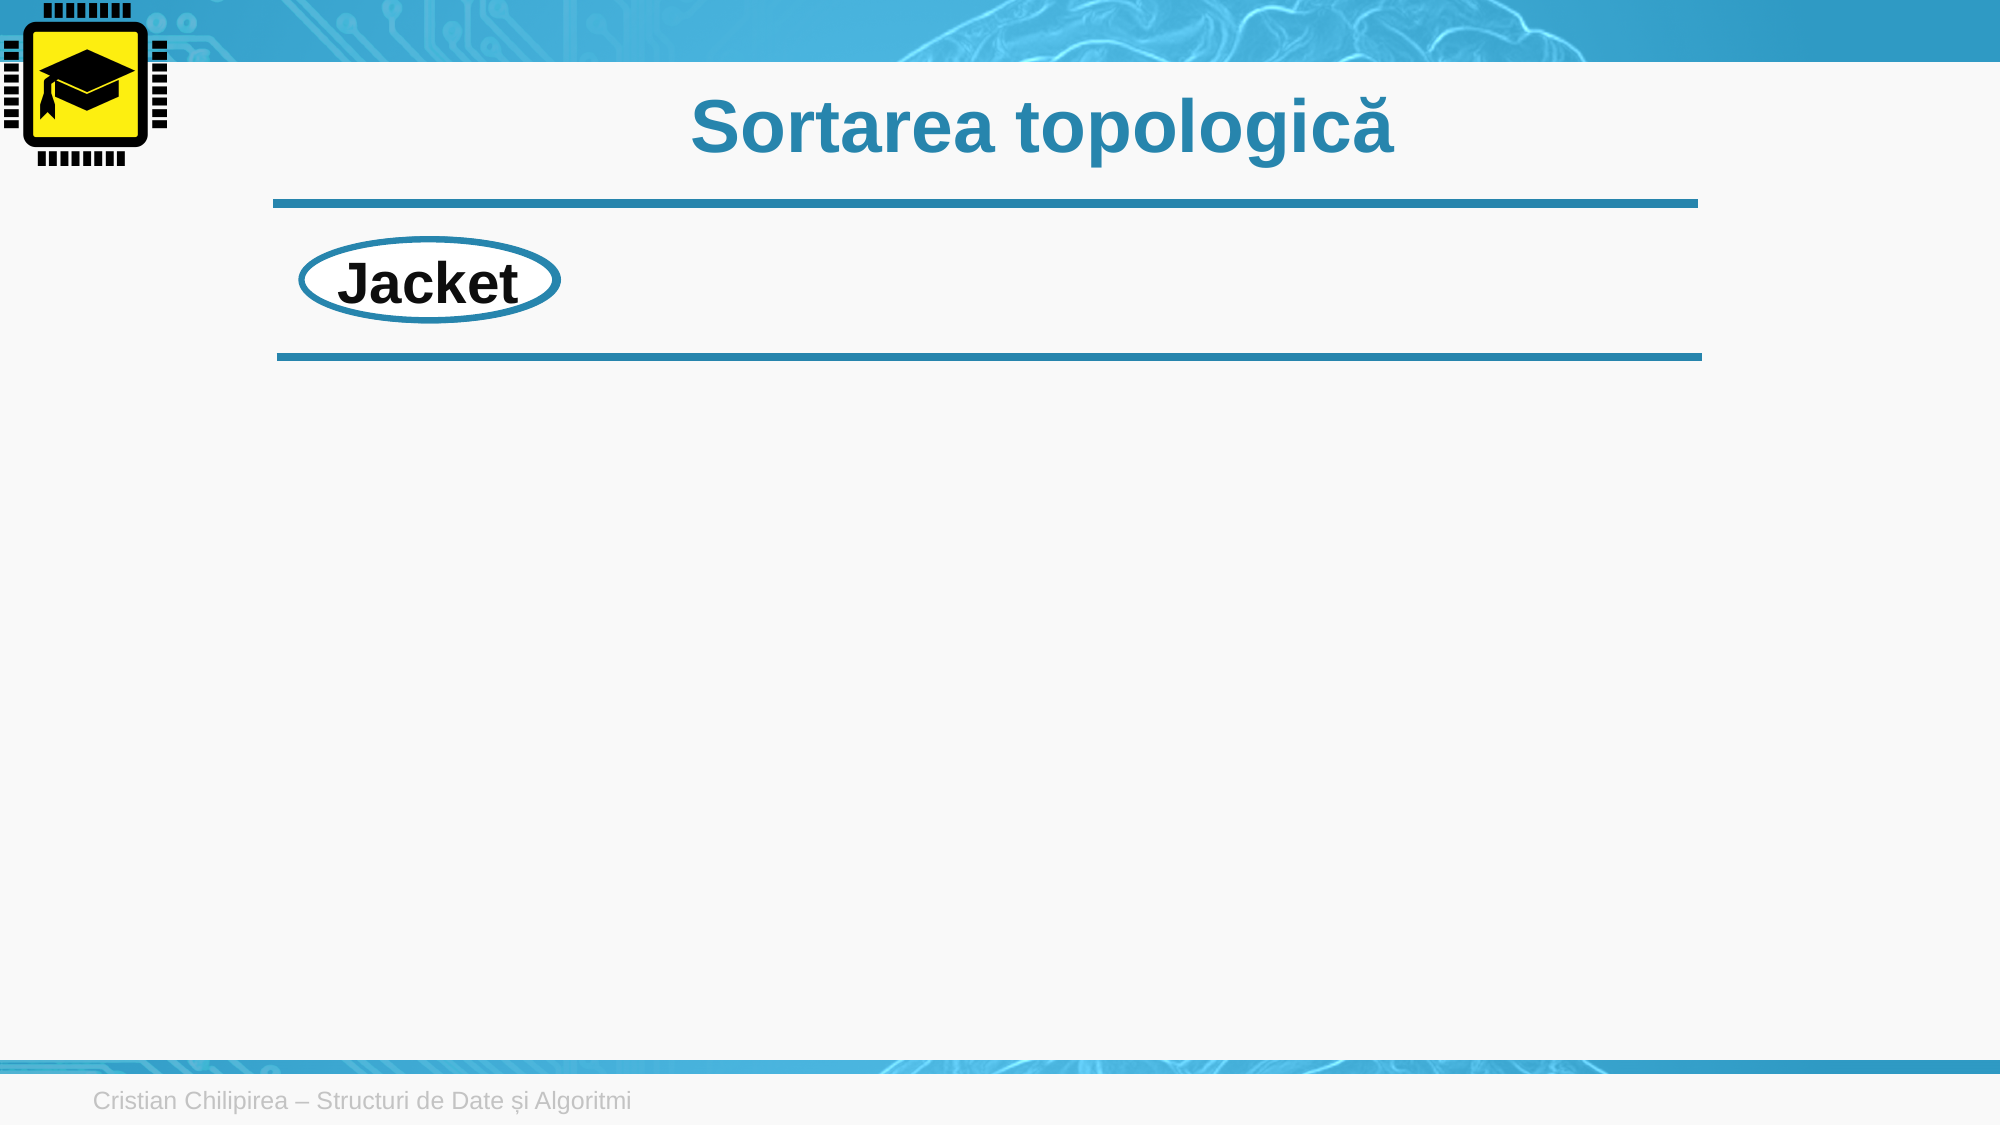

# Sortarea topologică
Jacket
Belt
Cristian Chilipirea – Structuri de Date și Algoritmi